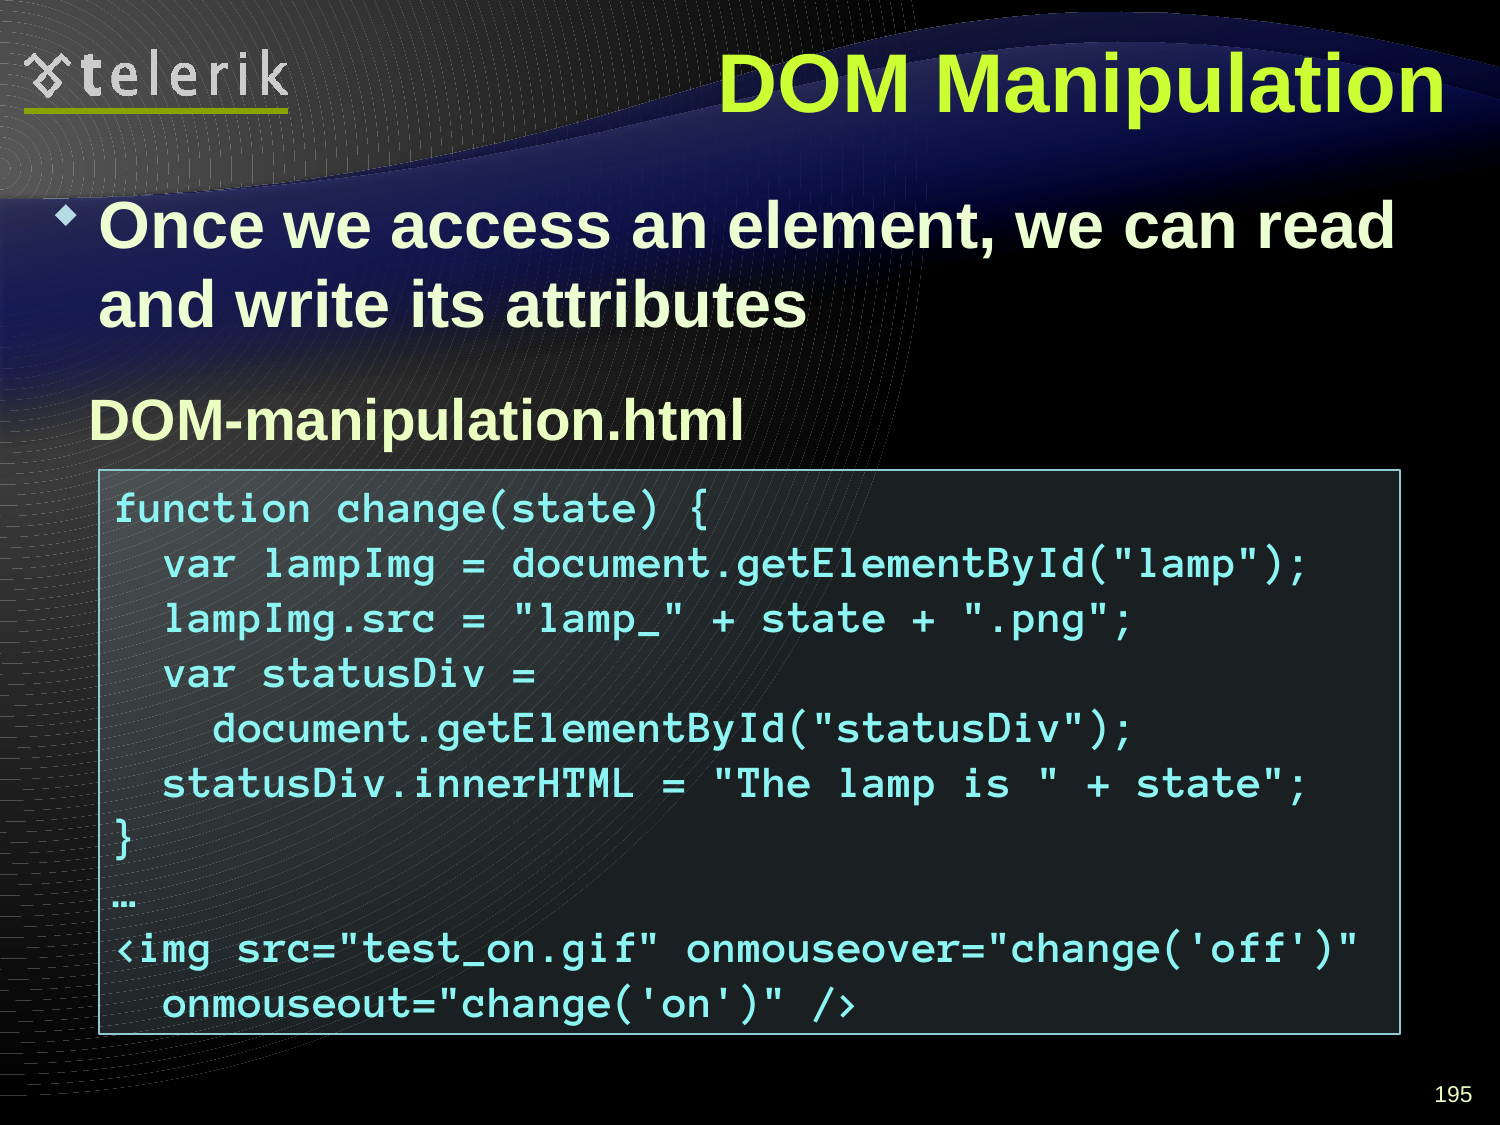

# DOM Manipulation
Once we access an element, we can read and write its attributes

DOM-manipulation.html
function change(state) {
  var lampImg = document.getElementById("lamp");
  lampImg.src = "lamp_" + state + ".png";
  var statusDiv =
    document.getElementById("statusDiv");
  statusDiv.innerHTML = "The lamp is " + state";
}
…
<img src="test_on.gif" onmouseover="change('off')"
  onmouseout="change('on')" />
195